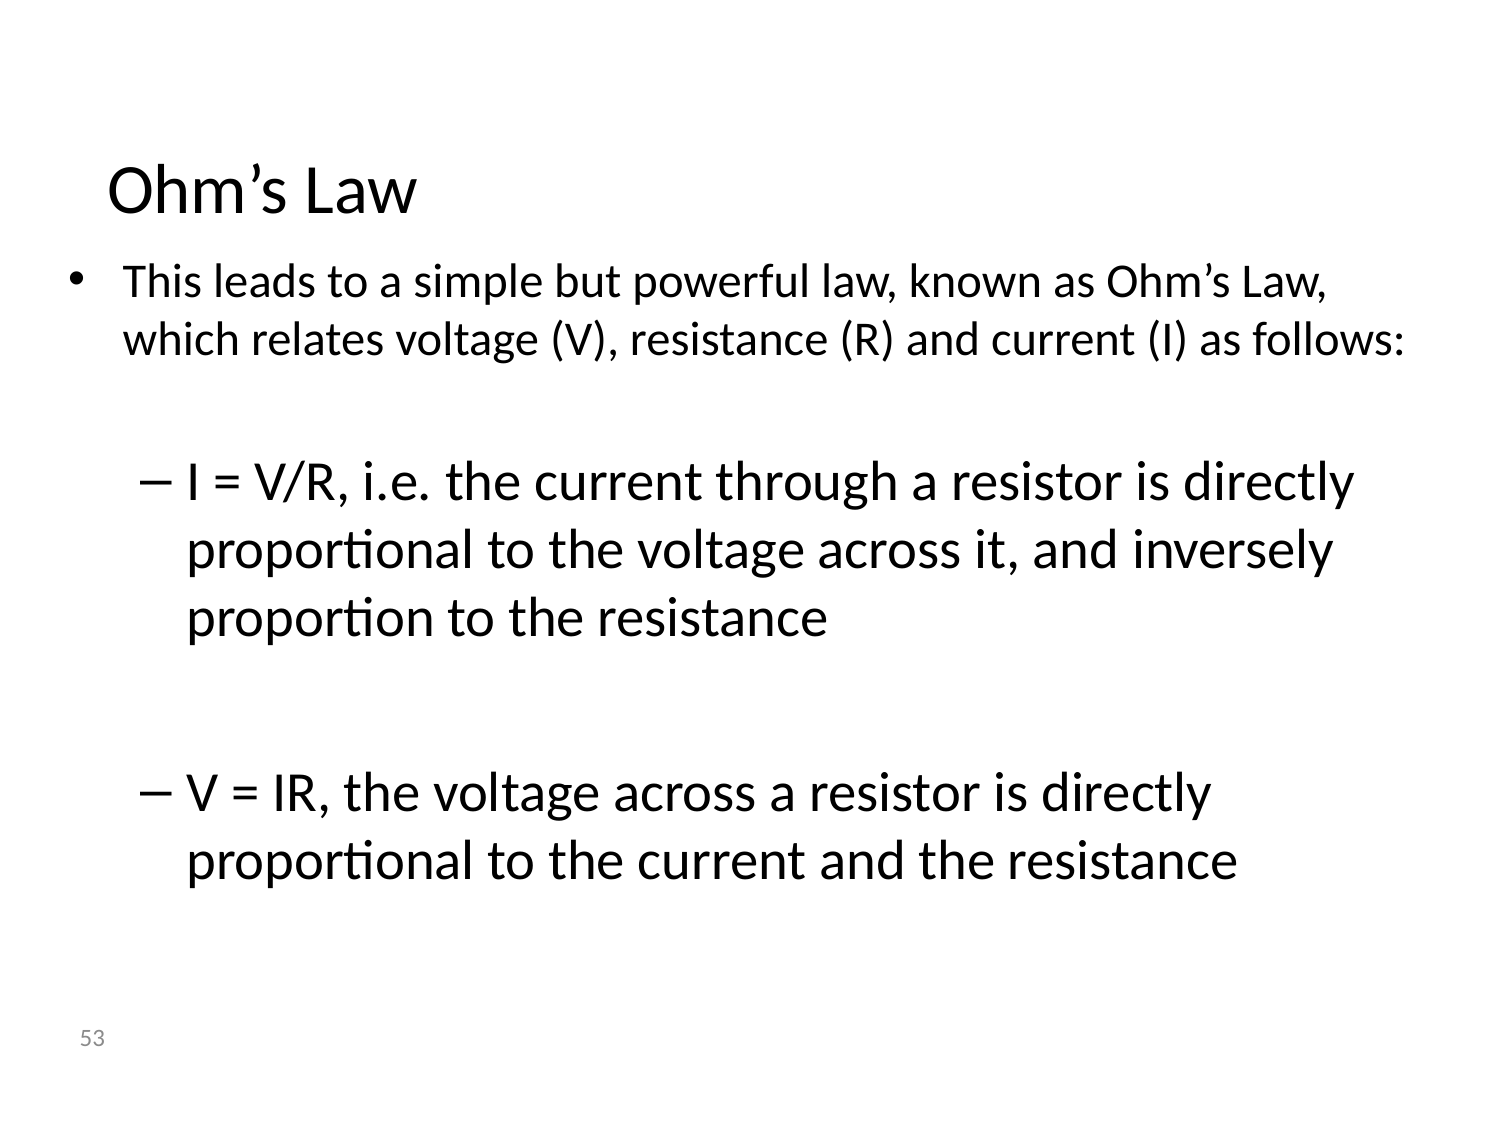

# Ohm’s Law
This leads to a simple but powerful law, known as Ohm’s Law, which relates voltage (V), resistance (R) and current (I) as follows:

I = V/R, i.e. the current through a resistor is directly proportional to the voltage across it, and inversely proportion to the resistance

V = IR, the voltage across a resistor is directly proportional to the current and the resistance
53